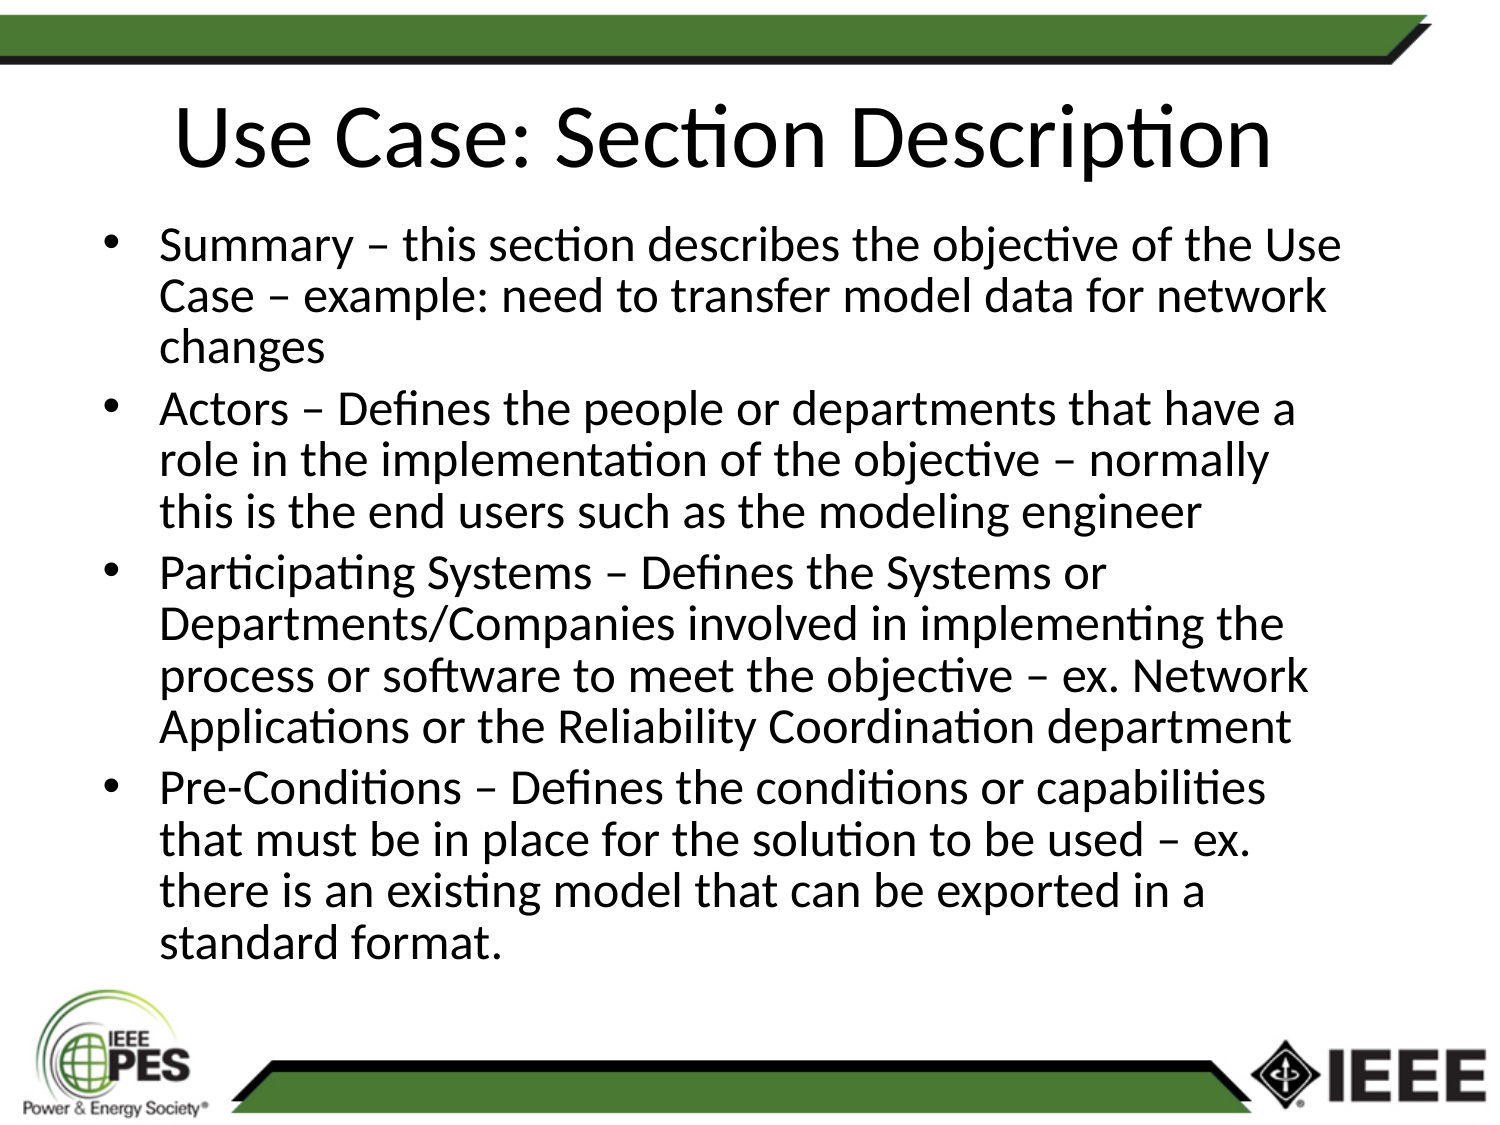

# Use Case: Section Description
Summary – this section describes the objective of the Use Case – example: need to transfer model data for network changes
Actors – Defines the people or departments that have a role in the implementation of the objective – normally this is the end users such as the modeling engineer
Participating Systems – Defines the Systems or Departments/Companies involved in implementing the process or software to meet the objective – ex. Network Applications or the Reliability Coordination department
Pre-Conditions – Defines the conditions or capabilities that must be in place for the solution to be used – ex. there is an existing model that can be exported in a standard format.